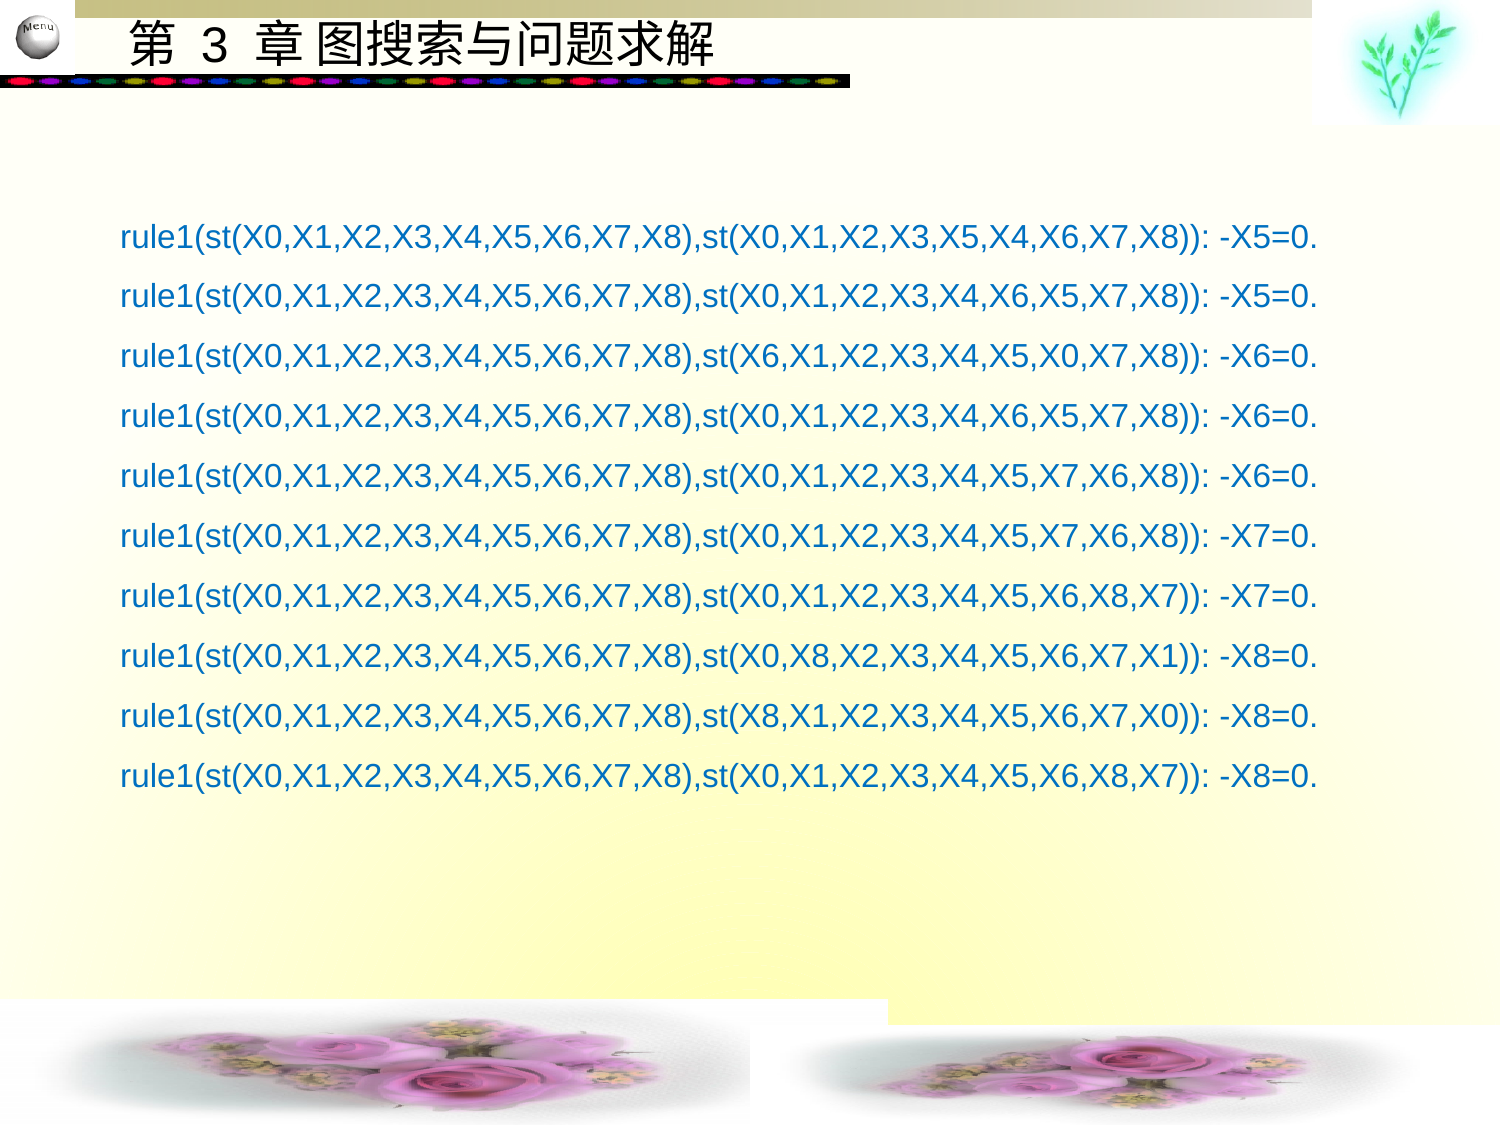

rule1(st(X0,X1,X2,X3,X4,X5,X6,X7,X8),st(X0,X1,X2,X3,X5,X4,X6,X7,X8)): -X5=0.
rule1(st(X0,X1,X2,X3,X4,X5,X6,X7,X8),st(X0,X1,X2,X3,X4,X6,X5,X7,X8)): -X5=0.
rule1(st(X0,X1,X2,X3,X4,X5,X6,X7,X8),st(X6,X1,X2,X3,X4,X5,X0,X7,X8)): -X6=0.
rule1(st(X0,X1,X2,X3,X4,X5,X6,X7,X8),st(X0,X1,X2,X3,X4,X6,X5,X7,X8)): -X6=0.
rule1(st(X0,X1,X2,X3,X4,X5,X6,X7,X8),st(X0,X1,X2,X3,X4,X5,X7,X6,X8)): -X6=0.
rule1(st(X0,X1,X2,X3,X4,X5,X6,X7,X8),st(X0,X1,X2,X3,X4,X5,X7,X6,X8)): -X7=0.
rule1(st(X0,X1,X2,X3,X4,X5,X6,X7,X8),st(X0,X1,X2,X3,X4,X5,X6,X8,X7)): -X7=0.
rule1(st(X0,X1,X2,X3,X4,X5,X6,X7,X8),st(X0,X8,X2,X3,X4,X5,X6,X7,X1)): -X8=0.
rule1(st(X0,X1,X2,X3,X4,X5,X6,X7,X8),st(X8,X1,X2,X3,X4,X5,X6,X7,X0)): -X8=0.
rule1(st(X0,X1,X2,X3,X4,X5,X6,X7,X8),st(X0,X1,X2,X3,X4,X5,X6,X8,X7)): -X8=0.